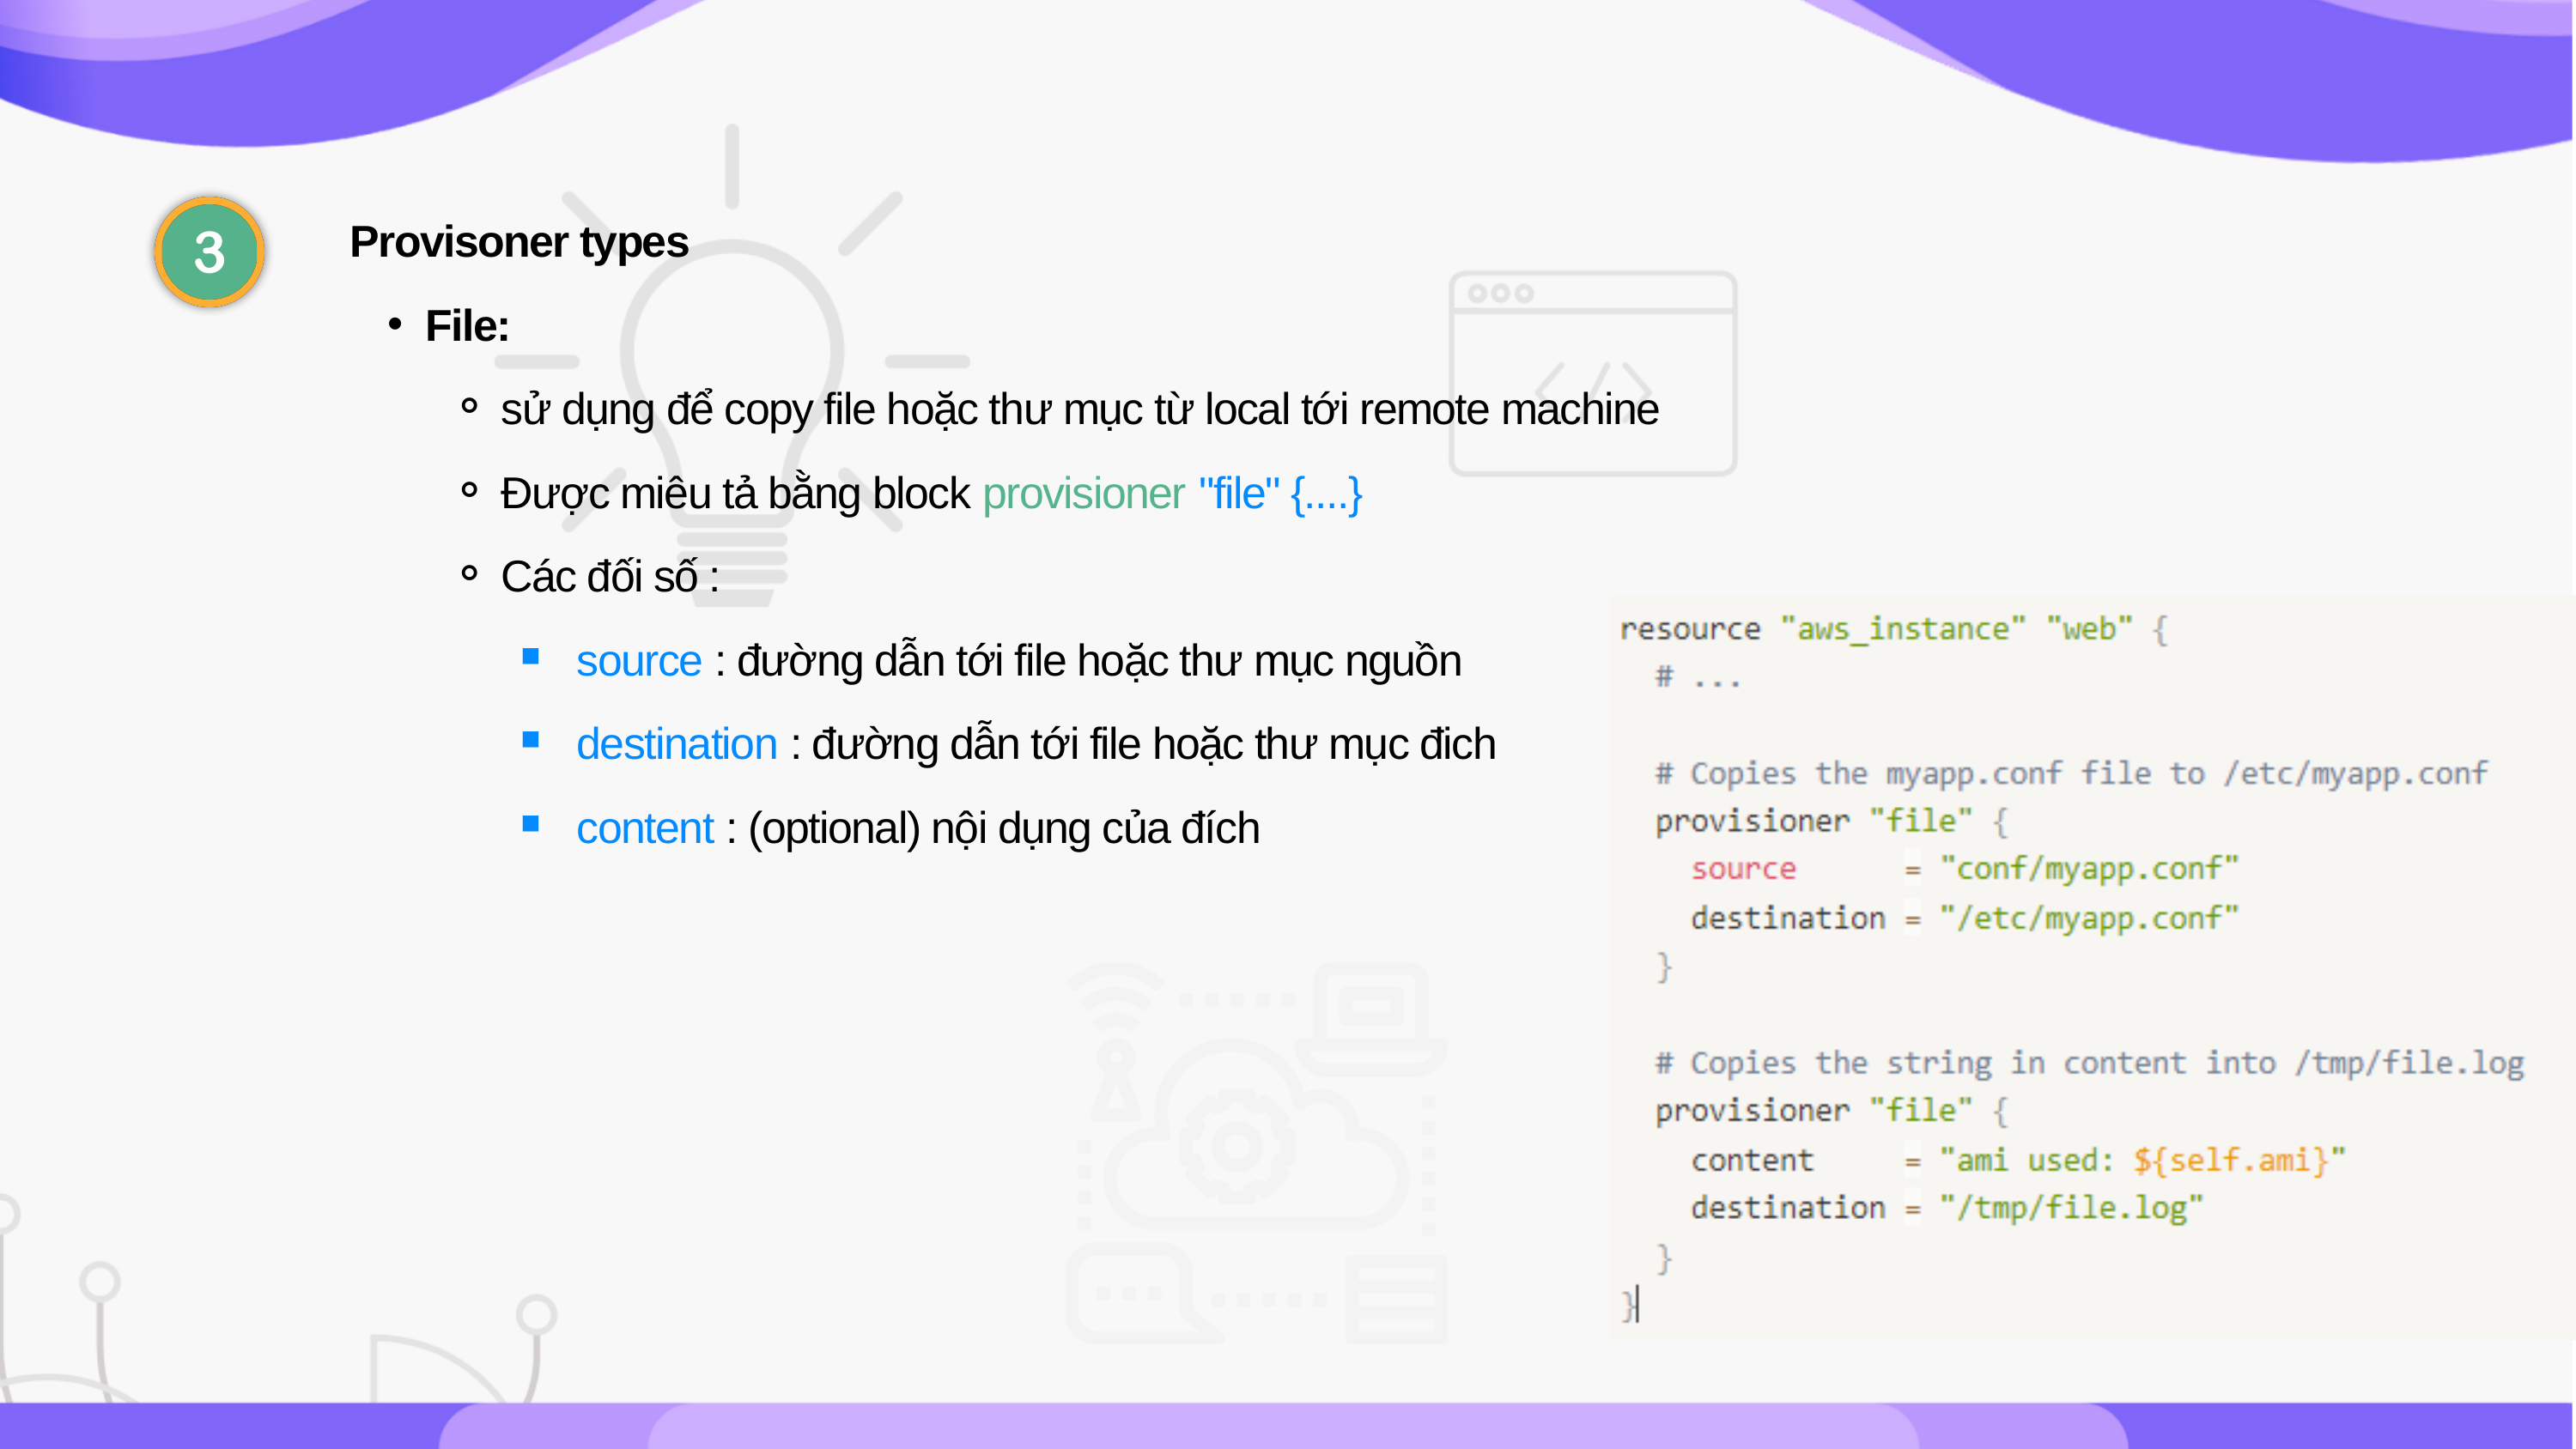

Provisoner types
File:
sử dụng để copy file hoặc thư mục từ local tới remote machine
Được miêu tả bằng block provisioner "file" {....}
Các đối số :
source : đường dẫn tới file hoặc thư mục nguồn
destination : đường dẫn tới file hoặc thư mục đich
content : (optional) nội dụng của đích